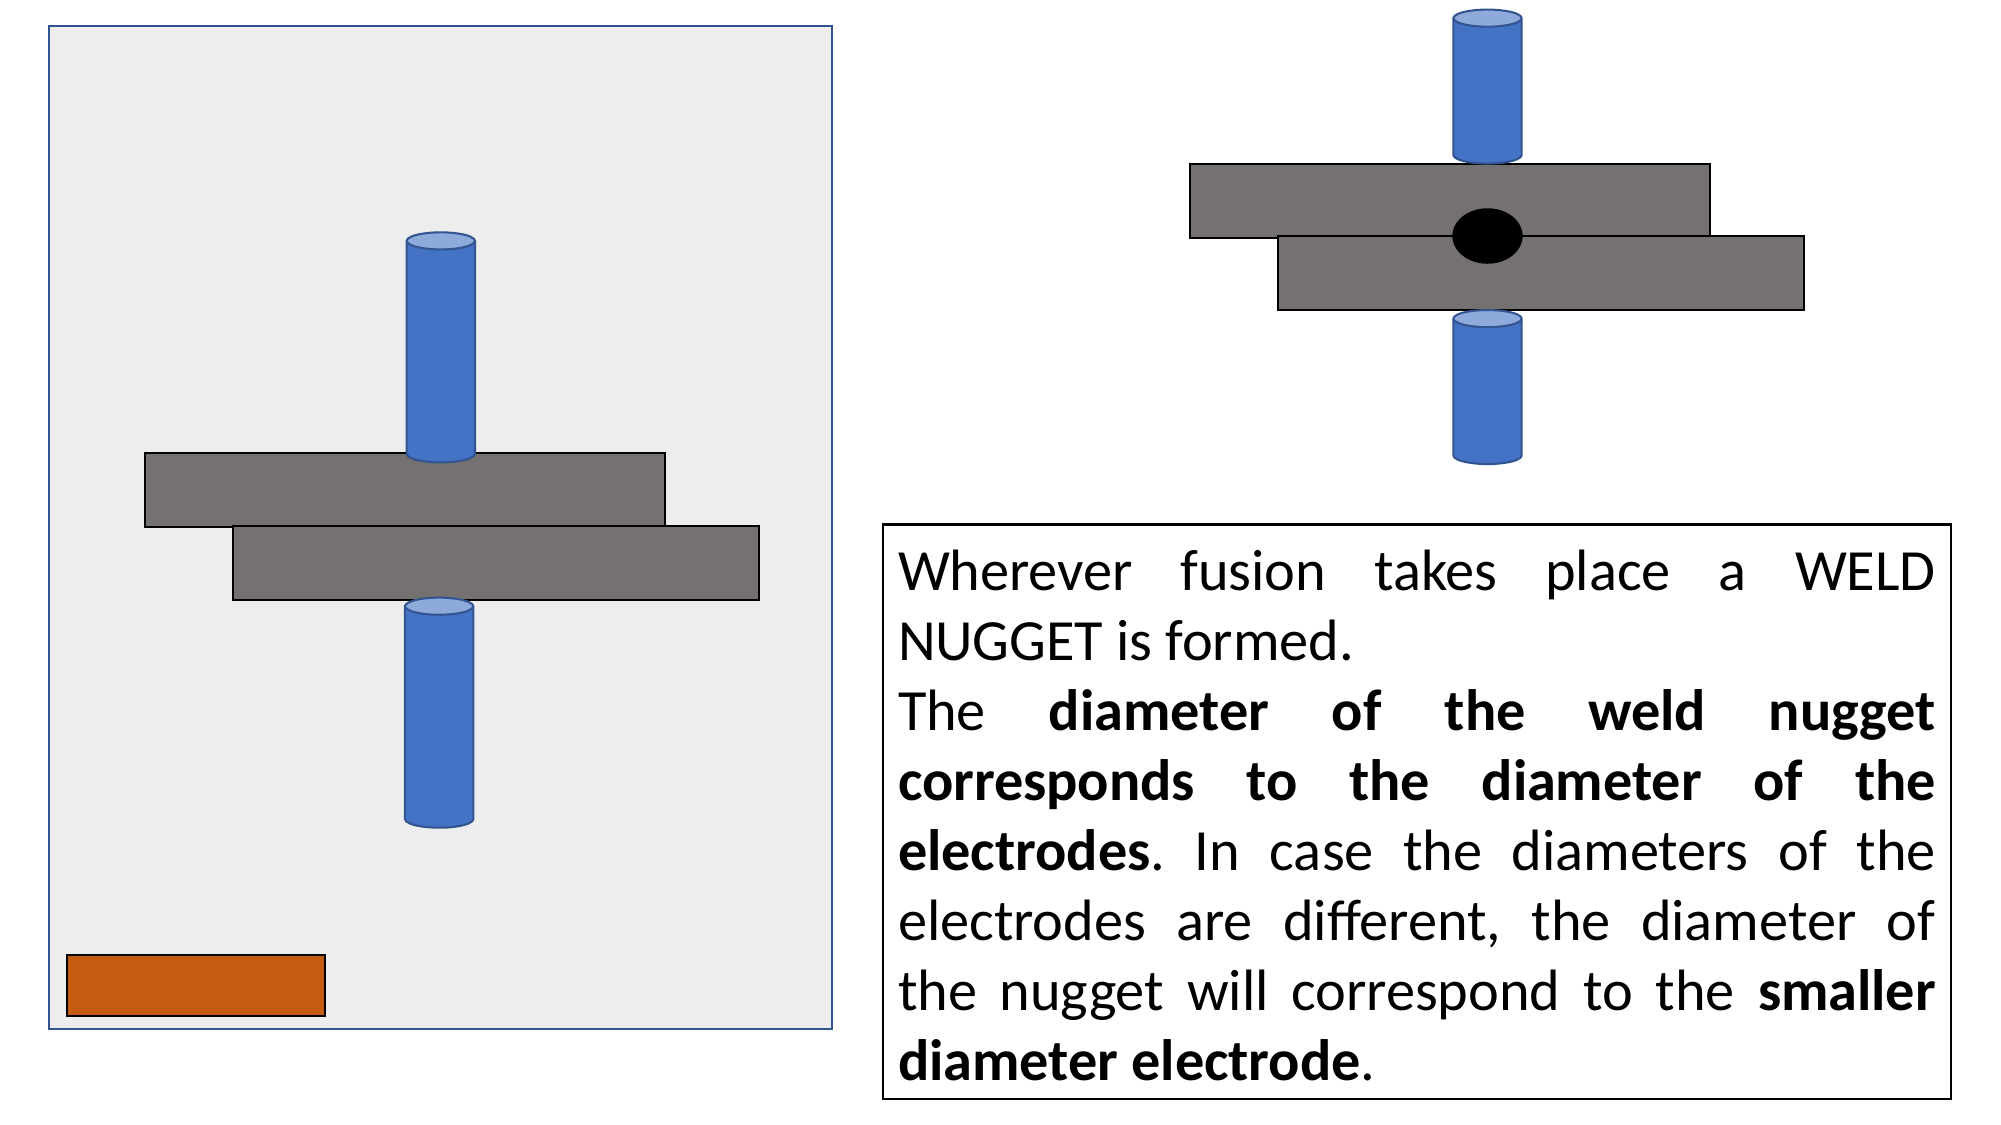

Wherever fusion takes place a WELD NUGGET is formed.
The diameter of the weld nugget corresponds to the diameter of the electrodes. In case the diameters of the electrodes are different, the diameter of the nugget will correspond to the smaller diameter electrode.